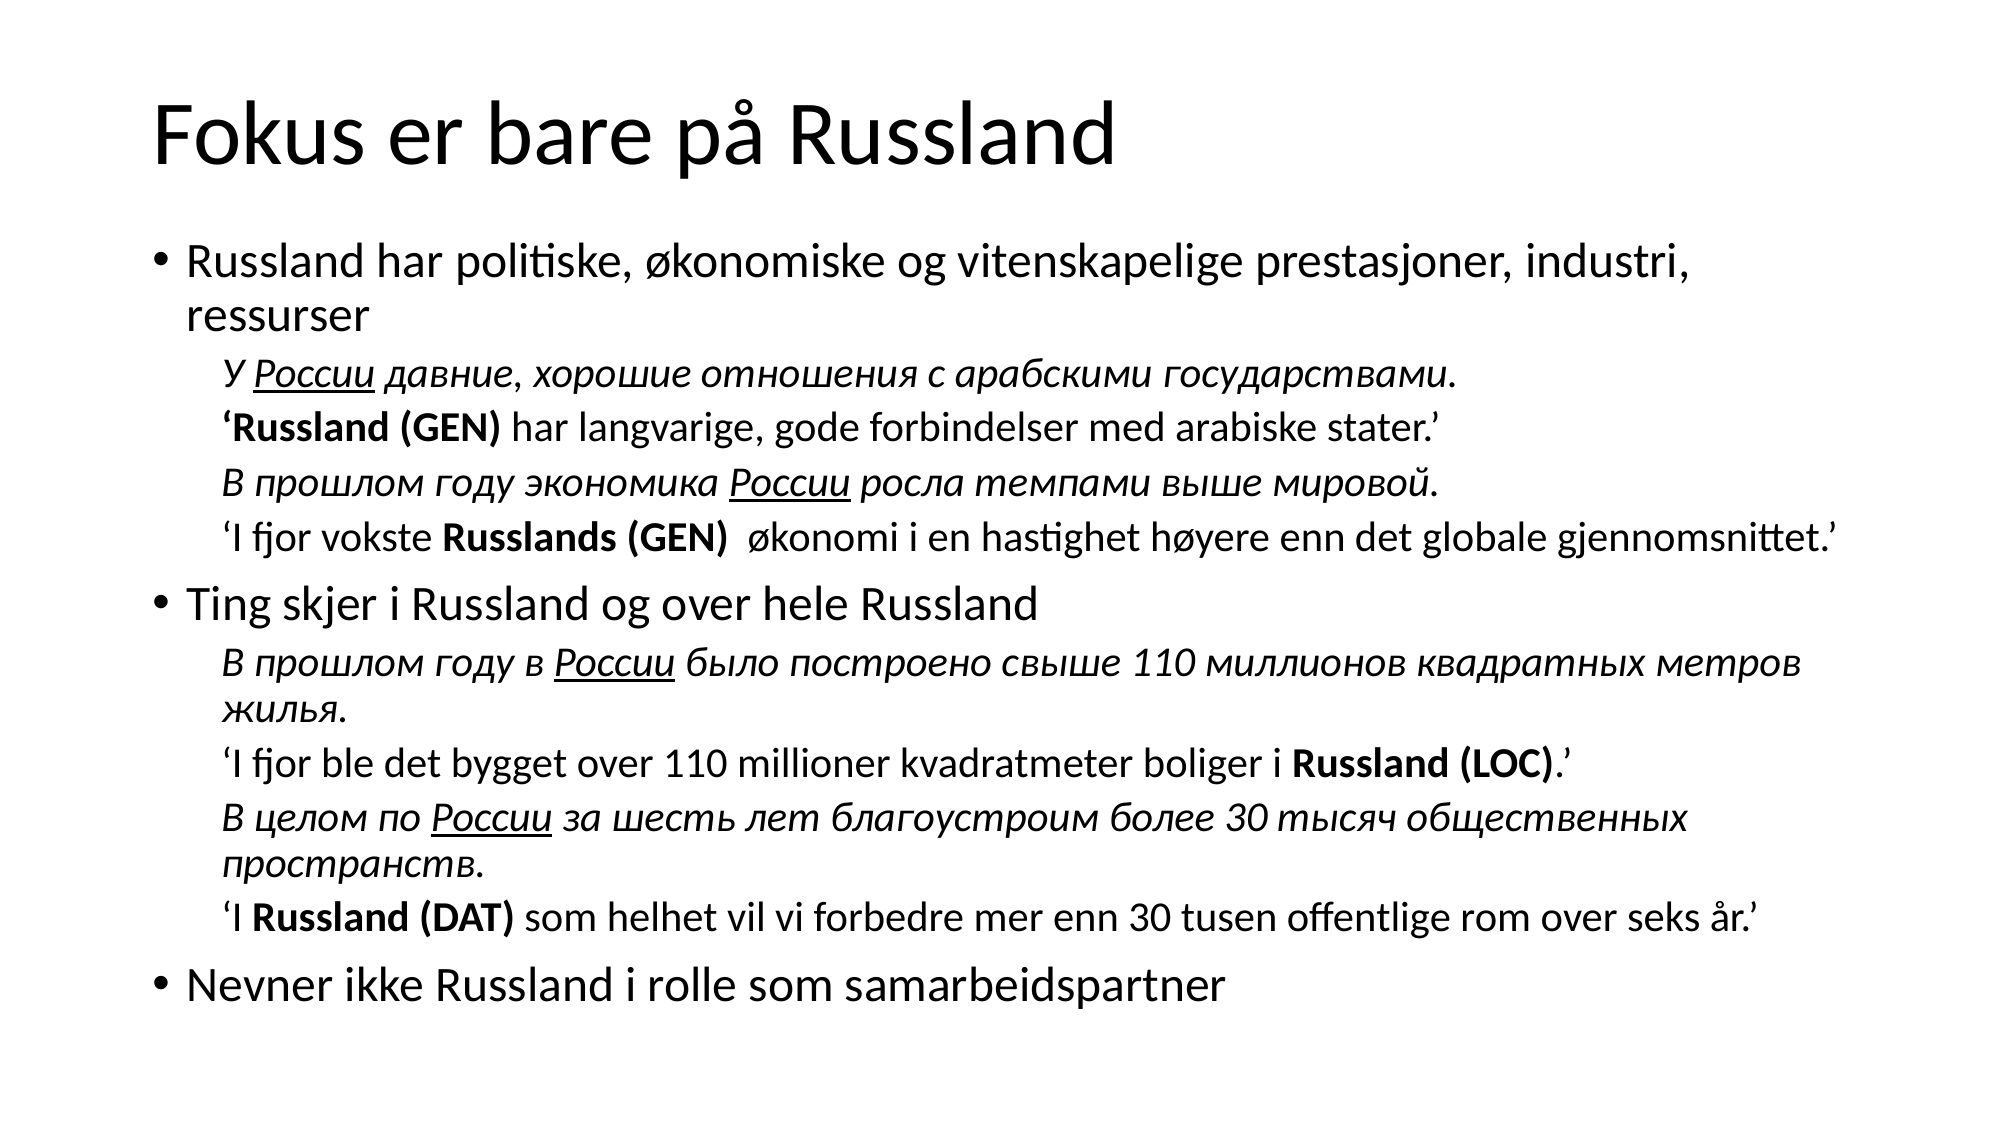

# Fokus er bare på Russland
Russland har politiske, økonomiske og vitenskapelige prestasjoner, industri, ressurser
У России давние, хорошие отношения с арабскими государствами.
‘Russland (GEN) har langvarige, gode forbindelser med arabiske stater.’
В прошлом году экономика России росла темпами выше мировой.
‘I fjor vokste Russlands (GEN)  økonomi i en hastighet høyere enn det globale gjennomsnittet.’
Ting skjer i Russland og over hele Russland
В прошлом году в России было построено свыше 110 миллионов квадратных метров жилья.
‘I fjor ble det bygget over 110 millioner kvadratmeter boliger i Russland (LOC).’
В целом по России за шесть лет благоустроим более 30 тысяч общественных пространств.
‘I Russland (DAT) som helhet vil vi forbedre mer enn 30 tusen offentlige rom over seks år.’
Nevner ikke Russland i rolle som samarbeidspartner